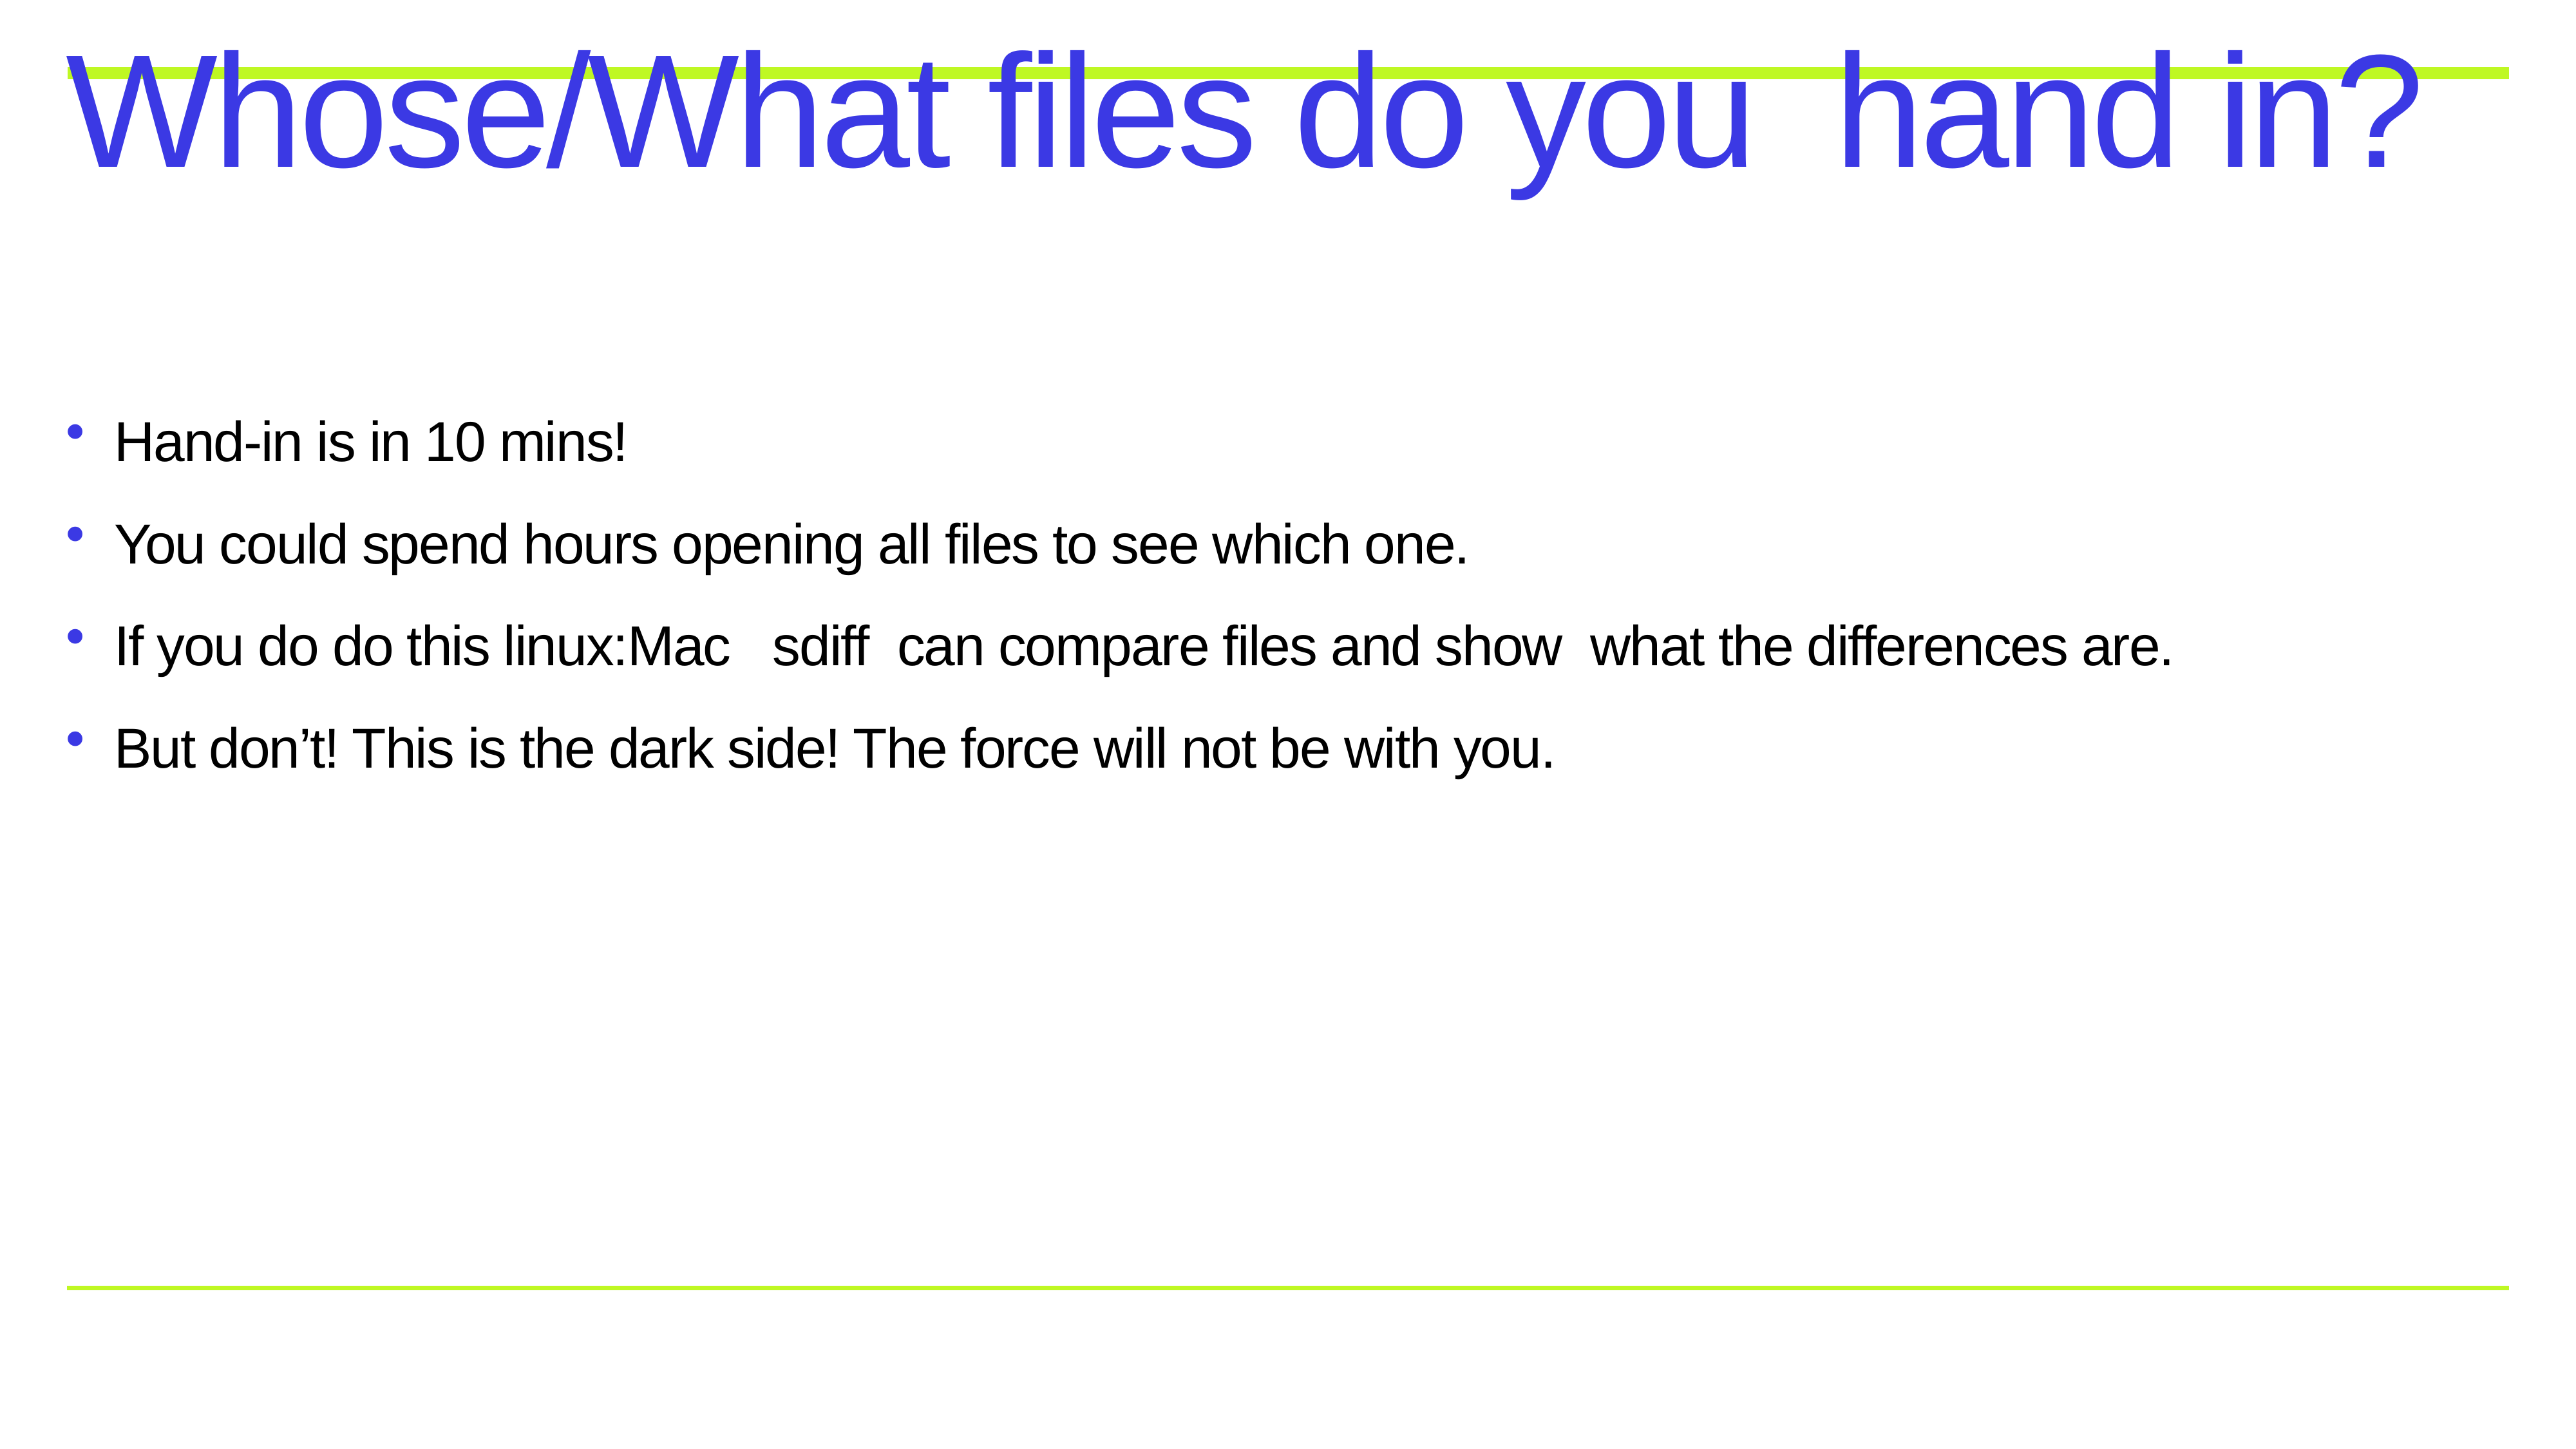

# Whose/What files do you  hand in?
Hand-in is in 10 mins!
You could spend hours opening all files to see which one.
If you do do this linux:Mac   sdiff  can compare files and show  what the differences are.
But don’t! This is the dark side! The force will not be with you.